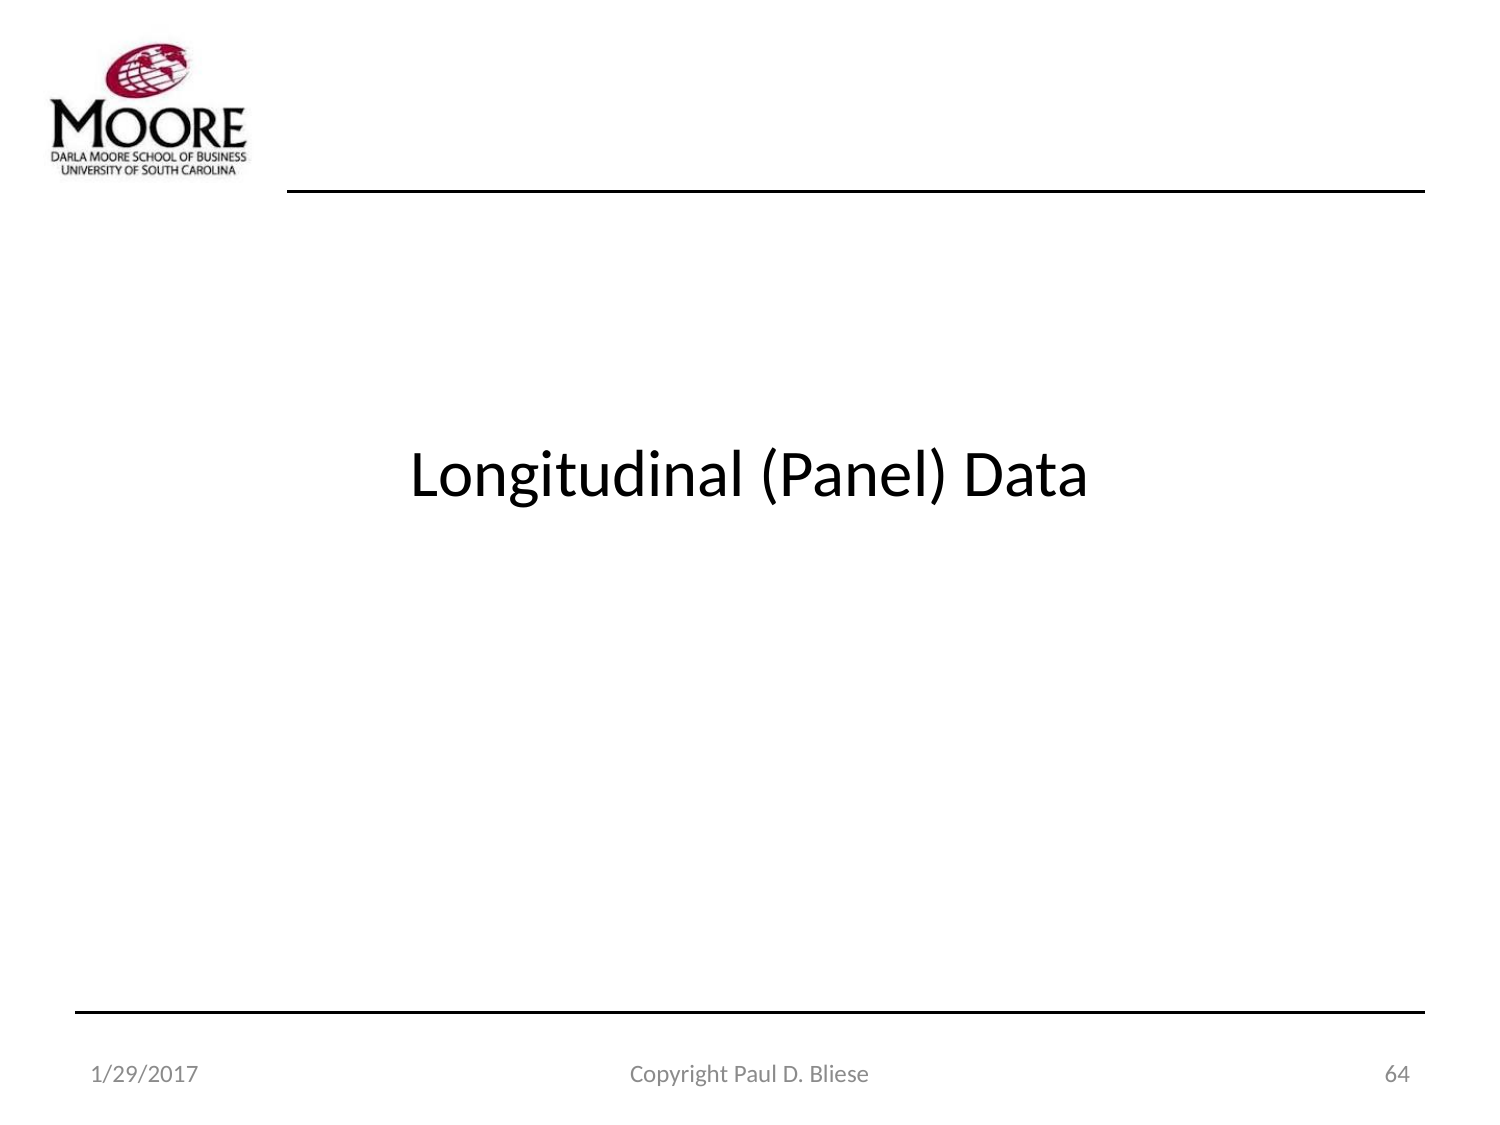

# Longitudinal (Panel) Data

1/29/2017
Copyright Paul D. Bliese
64